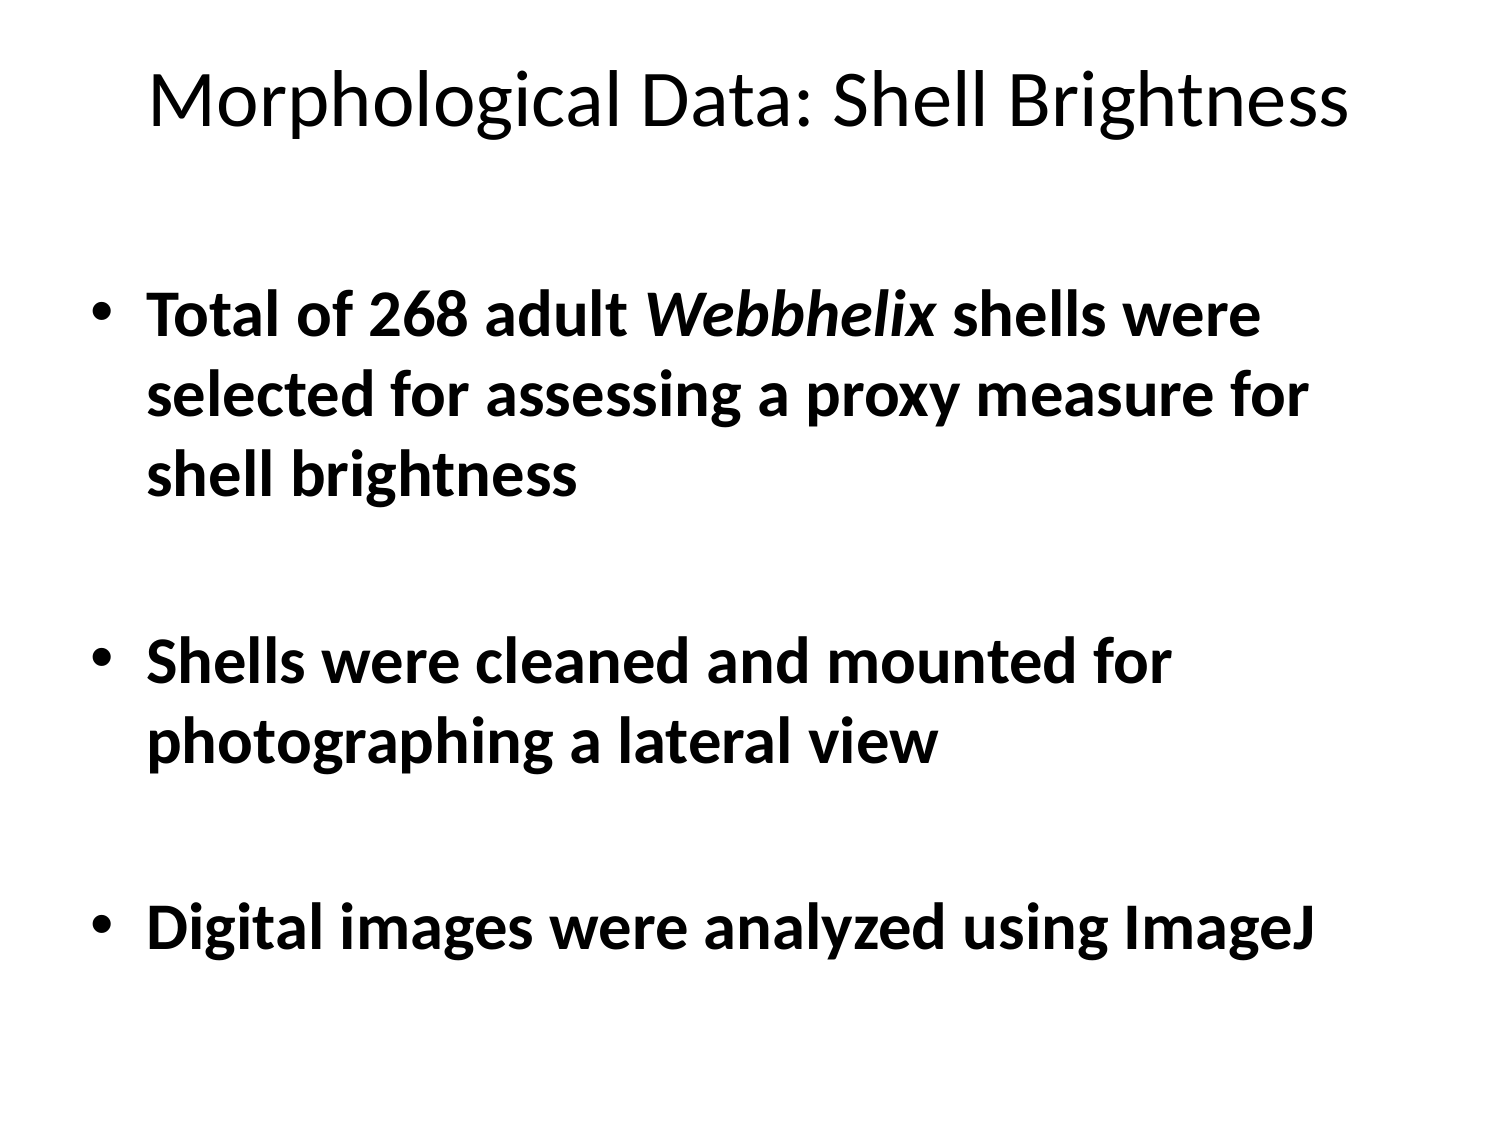

# Morphological Data: Shell Brightness
Total of 268 adult Webbhelix shells were selected for assessing a proxy measure for shell brightness

Shells were cleaned and mounted for photographing a lateral view

Digital images were analyzed using ImageJ